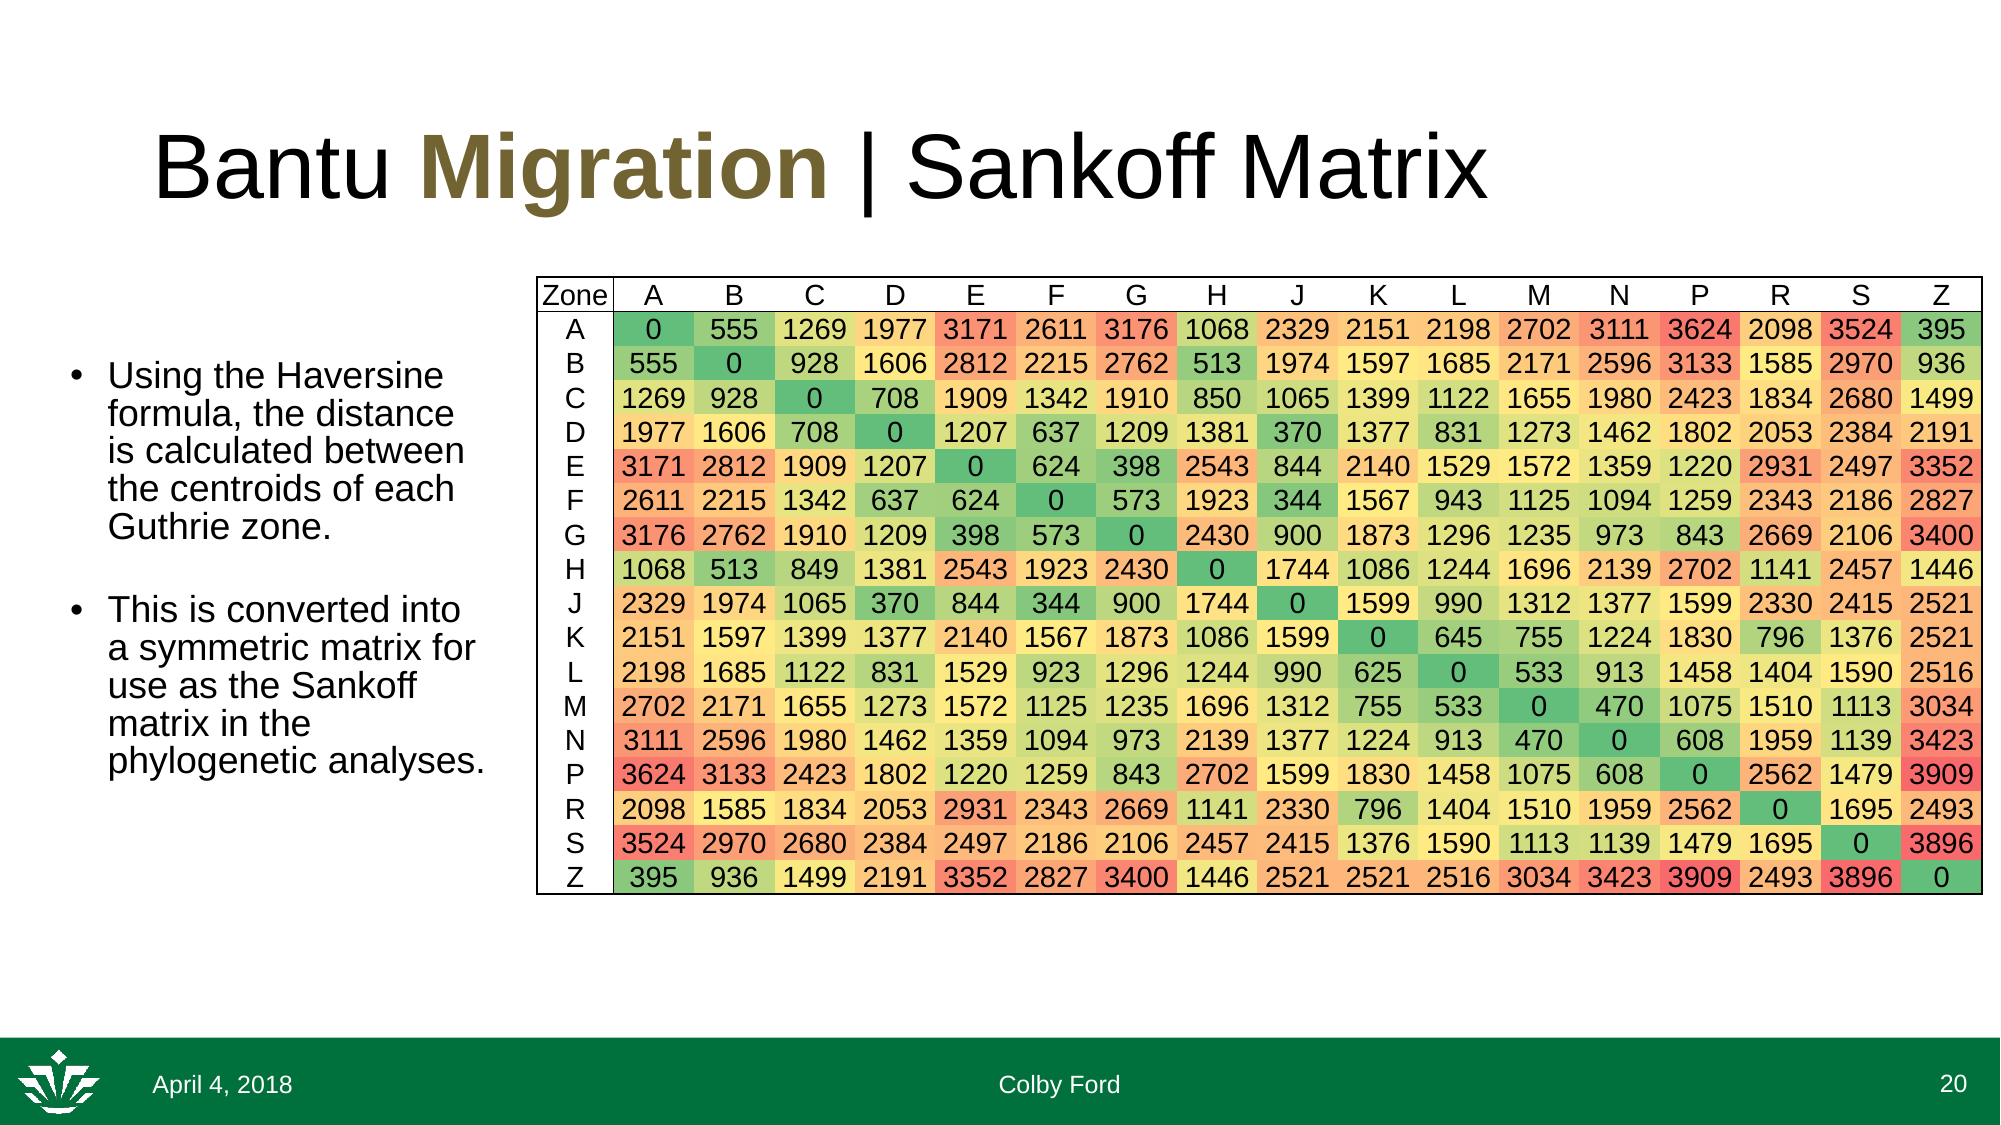

# Bantu Migration | Sankoff Matrix
| Zone | A | B | C | D | E | F | G | H | J | K | L | M | N | P | R | S | Z |
| --- | --- | --- | --- | --- | --- | --- | --- | --- | --- | --- | --- | --- | --- | --- | --- | --- | --- |
| A | 0 | 555 | 1269 | 1977 | 3171 | 2611 | 3176 | 1068 | 2329 | 2151 | 2198 | 2702 | 3111 | 3624 | 2098 | 3524 | 395 |
| B | 555 | 0 | 928 | 1606 | 2812 | 2215 | 2762 | 513 | 1974 | 1597 | 1685 | 2171 | 2596 | 3133 | 1585 | 2970 | 936 |
| C | 1269 | 928 | 0 | 708 | 1909 | 1342 | 1910 | 850 | 1065 | 1399 | 1122 | 1655 | 1980 | 2423 | 1834 | 2680 | 1499 |
| D | 1977 | 1606 | 708 | 0 | 1207 | 637 | 1209 | 1381 | 370 | 1377 | 831 | 1273 | 1462 | 1802 | 2053 | 2384 | 2191 |
| E | 3171 | 2812 | 1909 | 1207 | 0 | 624 | 398 | 2543 | 844 | 2140 | 1529 | 1572 | 1359 | 1220 | 2931 | 2497 | 3352 |
| F | 2611 | 2215 | 1342 | 637 | 624 | 0 | 573 | 1923 | 344 | 1567 | 943 | 1125 | 1094 | 1259 | 2343 | 2186 | 2827 |
| G | 3176 | 2762 | 1910 | 1209 | 398 | 573 | 0 | 2430 | 900 | 1873 | 1296 | 1235 | 973 | 843 | 2669 | 2106 | 3400 |
| H | 1068 | 513 | 849 | 1381 | 2543 | 1923 | 2430 | 0 | 1744 | 1086 | 1244 | 1696 | 2139 | 2702 | 1141 | 2457 | 1446 |
| J | 2329 | 1974 | 1065 | 370 | 844 | 344 | 900 | 1744 | 0 | 1599 | 990 | 1312 | 1377 | 1599 | 2330 | 2415 | 2521 |
| K | 2151 | 1597 | 1399 | 1377 | 2140 | 1567 | 1873 | 1086 | 1599 | 0 | 645 | 755 | 1224 | 1830 | 796 | 1376 | 2521 |
| L | 2198 | 1685 | 1122 | 831 | 1529 | 923 | 1296 | 1244 | 990 | 625 | 0 | 533 | 913 | 1458 | 1404 | 1590 | 2516 |
| M | 2702 | 2171 | 1655 | 1273 | 1572 | 1125 | 1235 | 1696 | 1312 | 755 | 533 | 0 | 470 | 1075 | 1510 | 1113 | 3034 |
| N | 3111 | 2596 | 1980 | 1462 | 1359 | 1094 | 973 | 2139 | 1377 | 1224 | 913 | 470 | 0 | 608 | 1959 | 1139 | 3423 |
| P | 3624 | 3133 | 2423 | 1802 | 1220 | 1259 | 843 | 2702 | 1599 | 1830 | 1458 | 1075 | 608 | 0 | 2562 | 1479 | 3909 |
| R | 2098 | 1585 | 1834 | 2053 | 2931 | 2343 | 2669 | 1141 | 2330 | 796 | 1404 | 1510 | 1959 | 2562 | 0 | 1695 | 2493 |
| S | 3524 | 2970 | 2680 | 2384 | 2497 | 2186 | 2106 | 2457 | 2415 | 1376 | 1590 | 1113 | 1139 | 1479 | 1695 | 0 | 3896 |
| Z | 395 | 936 | 1499 | 2191 | 3352 | 2827 | 3400 | 1446 | 2521 | 2521 | 2516 | 3034 | 3423 | 3909 | 2493 | 3896 | 0 |
Using the Haversine formula, the distance is calculated between the centroids of each Guthrie zone.
This is converted into a symmetric matrix for use as the Sankoff matrix in the phylogenetic analyses.
20
April 4, 2018
Colby Ford